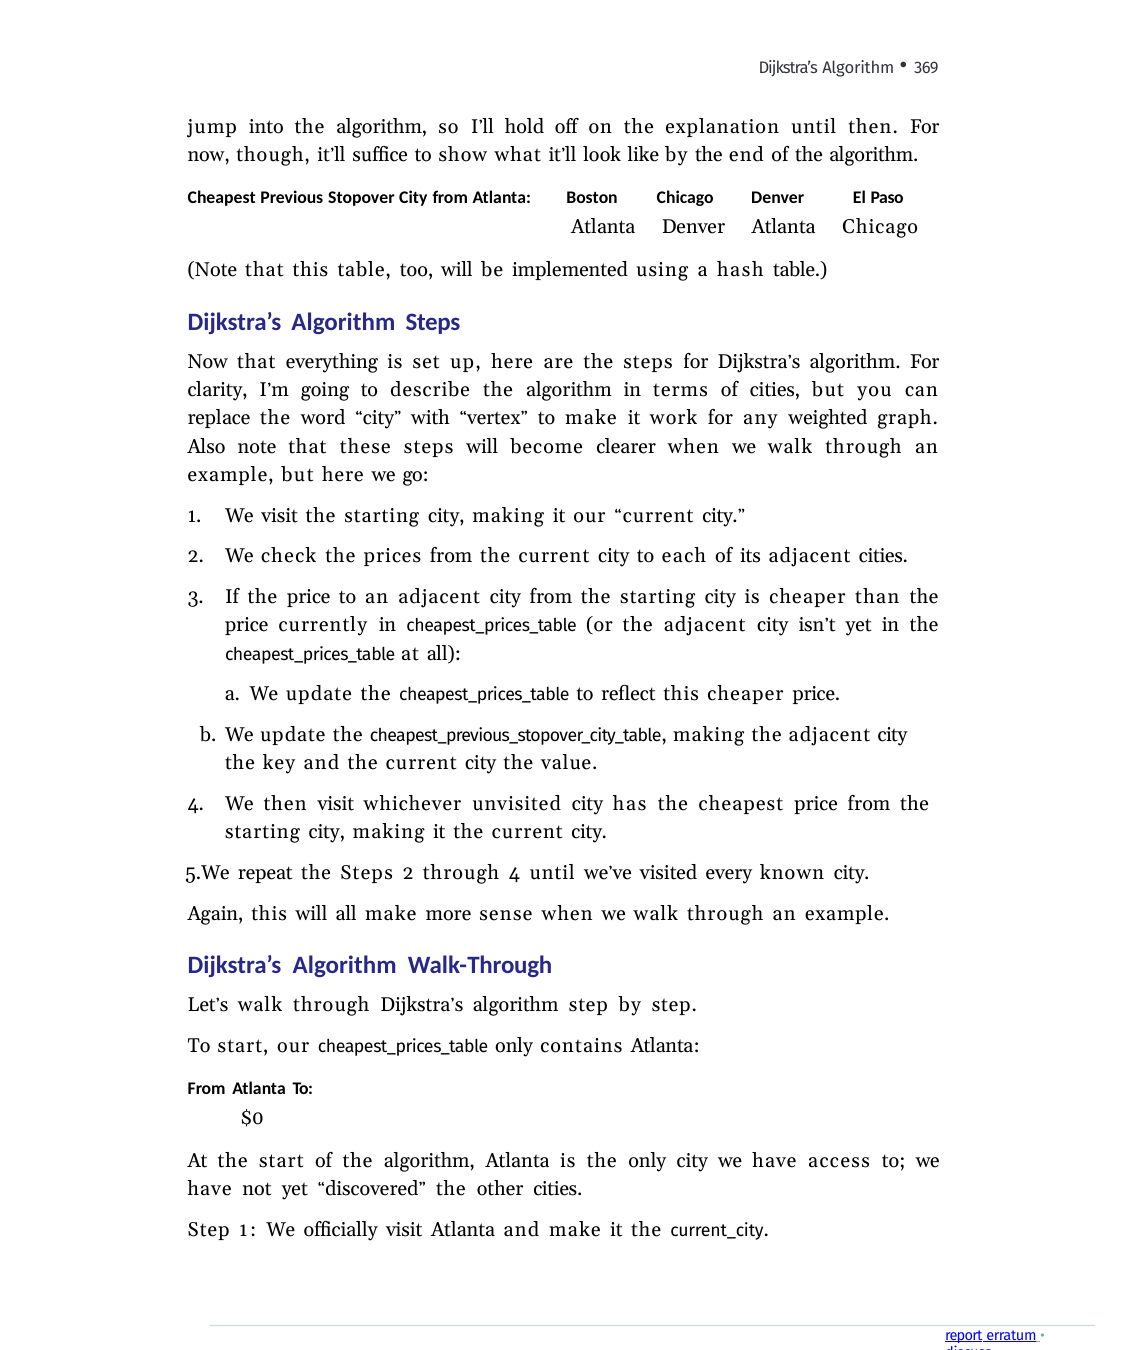

Dijkstra’s Algorithm • 369

jump into the algorithm, so I’ll hold off on the explanation until then. For now, though, it’ll suffice to show what it’ll look like by the end of the algorithm.
Cheapest Previous Stopover City from Atlanta:   Boston   Chicago   Denver    El Paso
Atlanta  Denver  Atlanta  Chicago
(Note that this table, too, will be implemented using a hash table.)

Dijkstra’s Algorithm Steps
Now that everything is set up, here are the steps for Dijkstra’s algorithm. For clarity, I’m going to describe the algorithm in terms of cities, but you can replace the word “city” with “vertex” to make it work for any weighted graph. Also note that these steps will become clearer when we walk through an example, but here we go:
We visit the starting city, making it our “current city.”
We check the prices from the current city to each of its adjacent cities.
If the price to an adjacent city from the starting city is cheaper than the price currently in cheapest_prices_table (or the adjacent city isn’t yet in the cheapest_prices_table at all):
We update the cheapest_prices_table to reflect this cheaper price.
We update the cheapest_previous_stopover_city_table, making the adjacent city the key and the current city the value.
We then visit whichever unvisited city has the cheapest price from the starting city, making it the current city.
We repeat the Steps 2 through 4 until we’ve visited every known city. Again, this will all make more sense when we walk through an example.

Dijkstra’s Algorithm Walk-Through
Let’s walk through Dijkstra’s algorithm step by step.
To start, our cheapest_prices_table only contains Atlanta:
From Atlanta To:
$0
At the start of the algorithm, Atlanta is the only city we have access to; we have not yet “discovered” the other cities.
Step 1: We officially visit Atlanta and make it the current_city.
report erratum • discuss